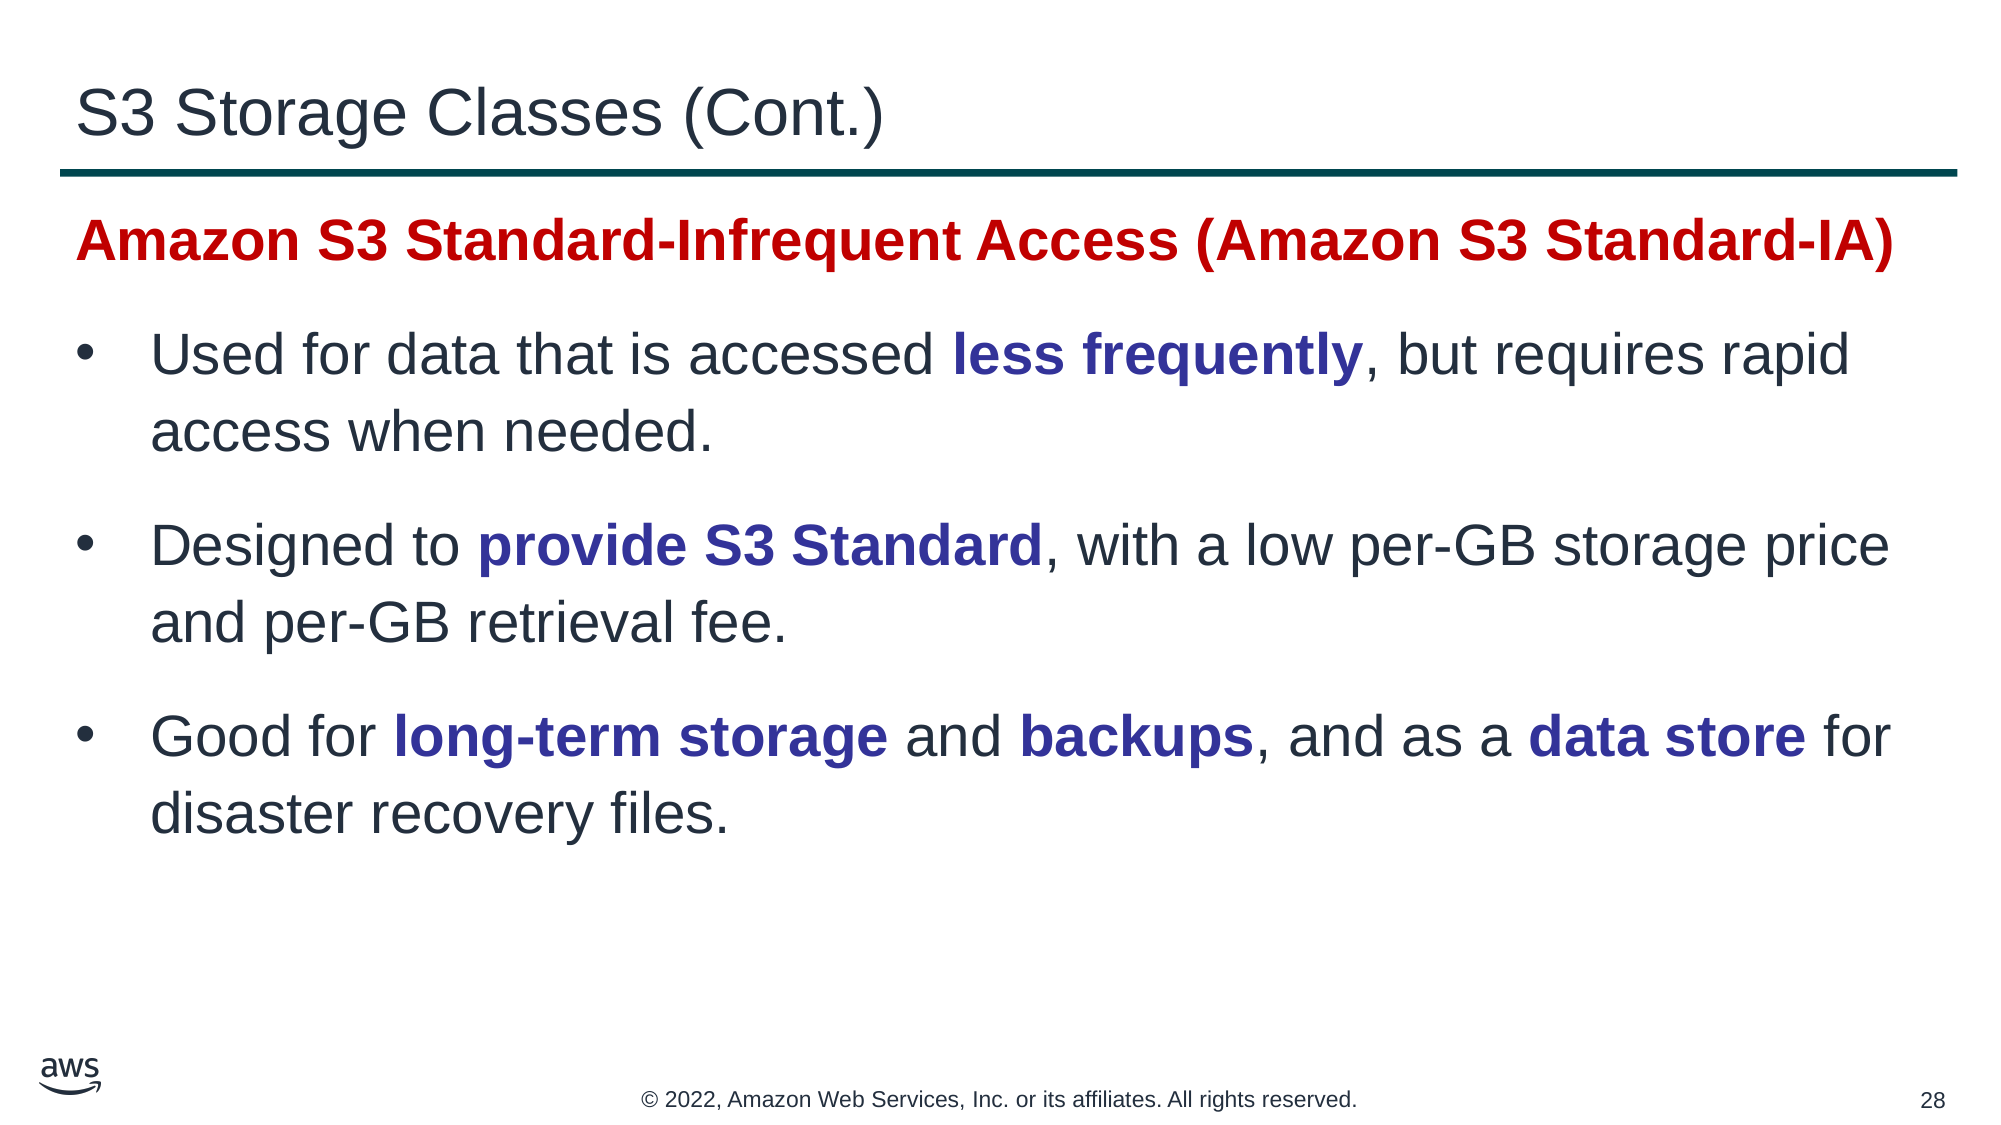

# S3 Storage Classes (Cont.)
Amazon S3 Standard-Infrequent Access (Amazon S3 Standard-IA)
Used for data that is accessed less frequently, but requires rapid access when needed.
Designed to provide S3 Standard, with a low per-GB storage price and per-GB retrieval fee.
Good for long-term storage and backups, and as a data store for disaster recovery files.

28